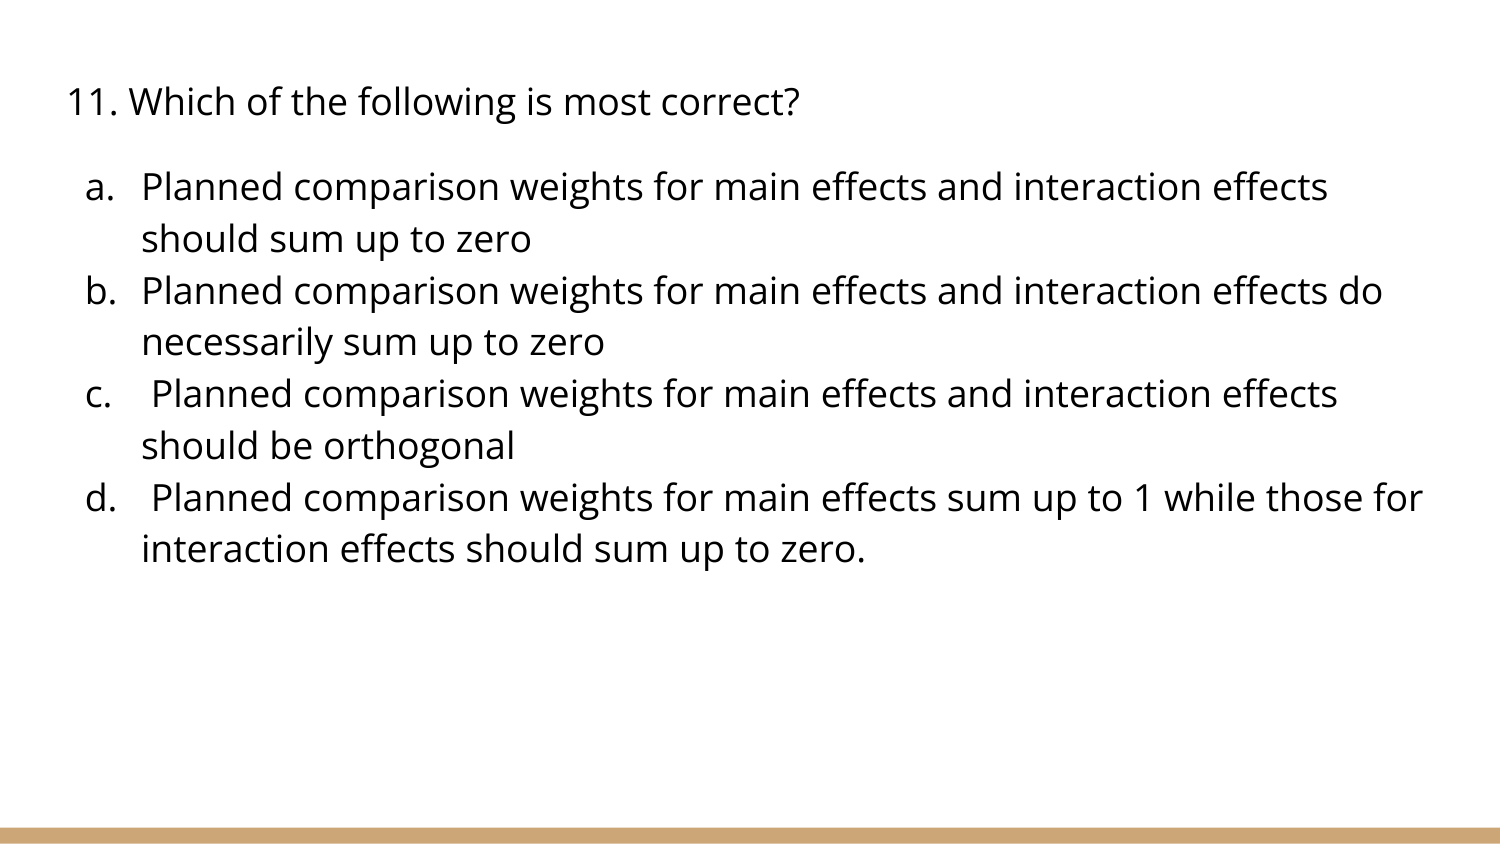

11. Which of the following is most correct?
Planned comparison weights for main effects and interaction effects should sum up to zero
Planned comparison weights for main effects and interaction effects do necessarily sum up to zero
 Planned comparison weights for main effects and interaction effects should be orthogonal
 Planned comparison weights for main effects sum up to 1 while those for interaction effects should sum up to zero.